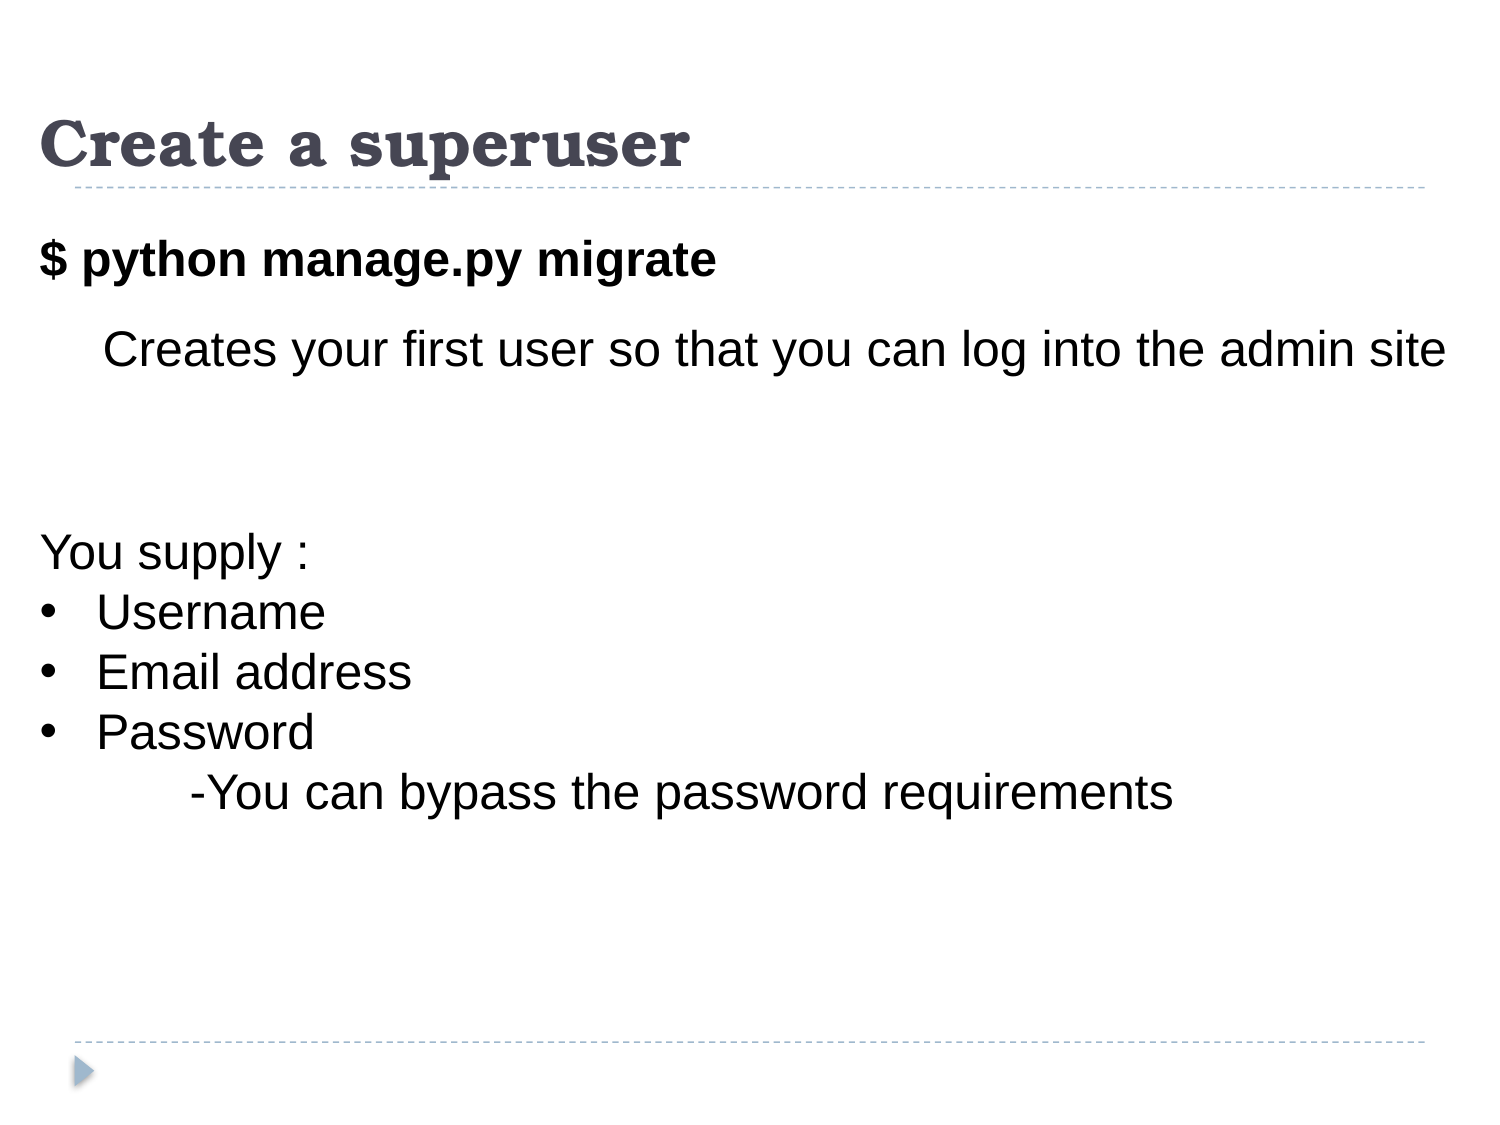

# Create a superuser
$ python manage.py migrate
Creates your first user so that you can log into the admin site
You supply :
Username
Email address
Password
	-You can bypass the password requirements